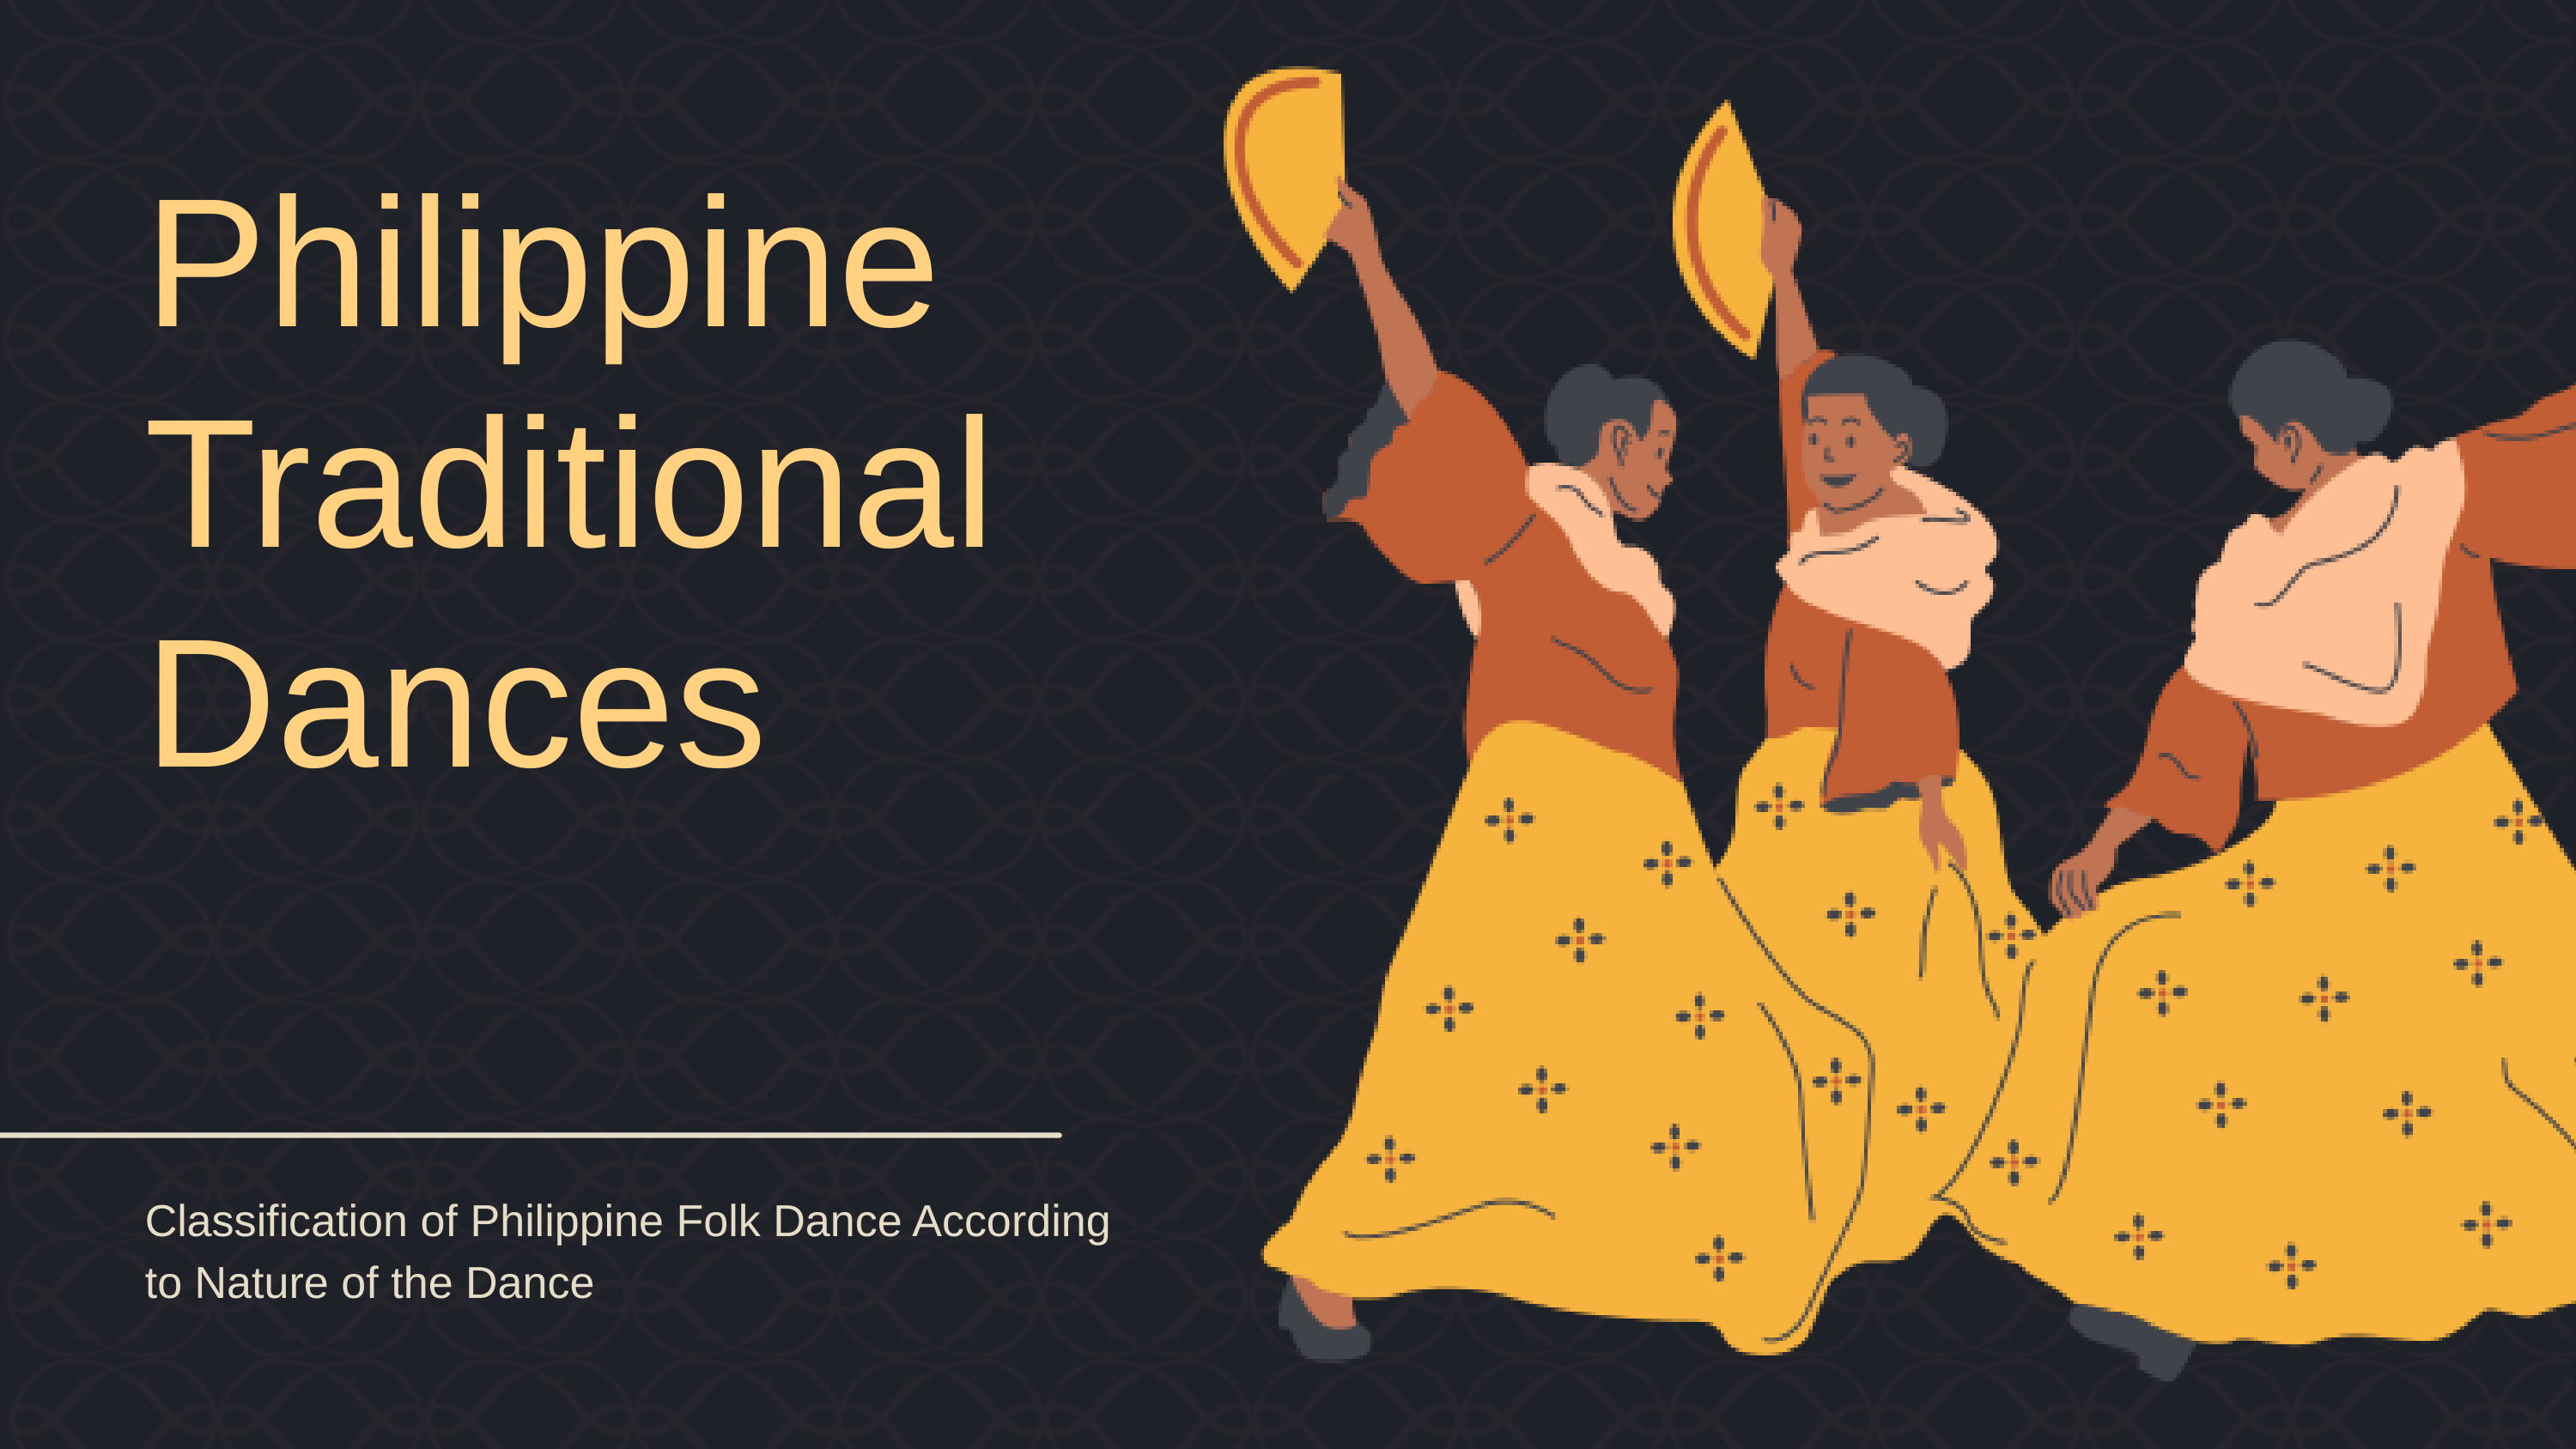

Philippine Traditional Dances

Classification of Philippine Folk Dance According to Nature of the Dance